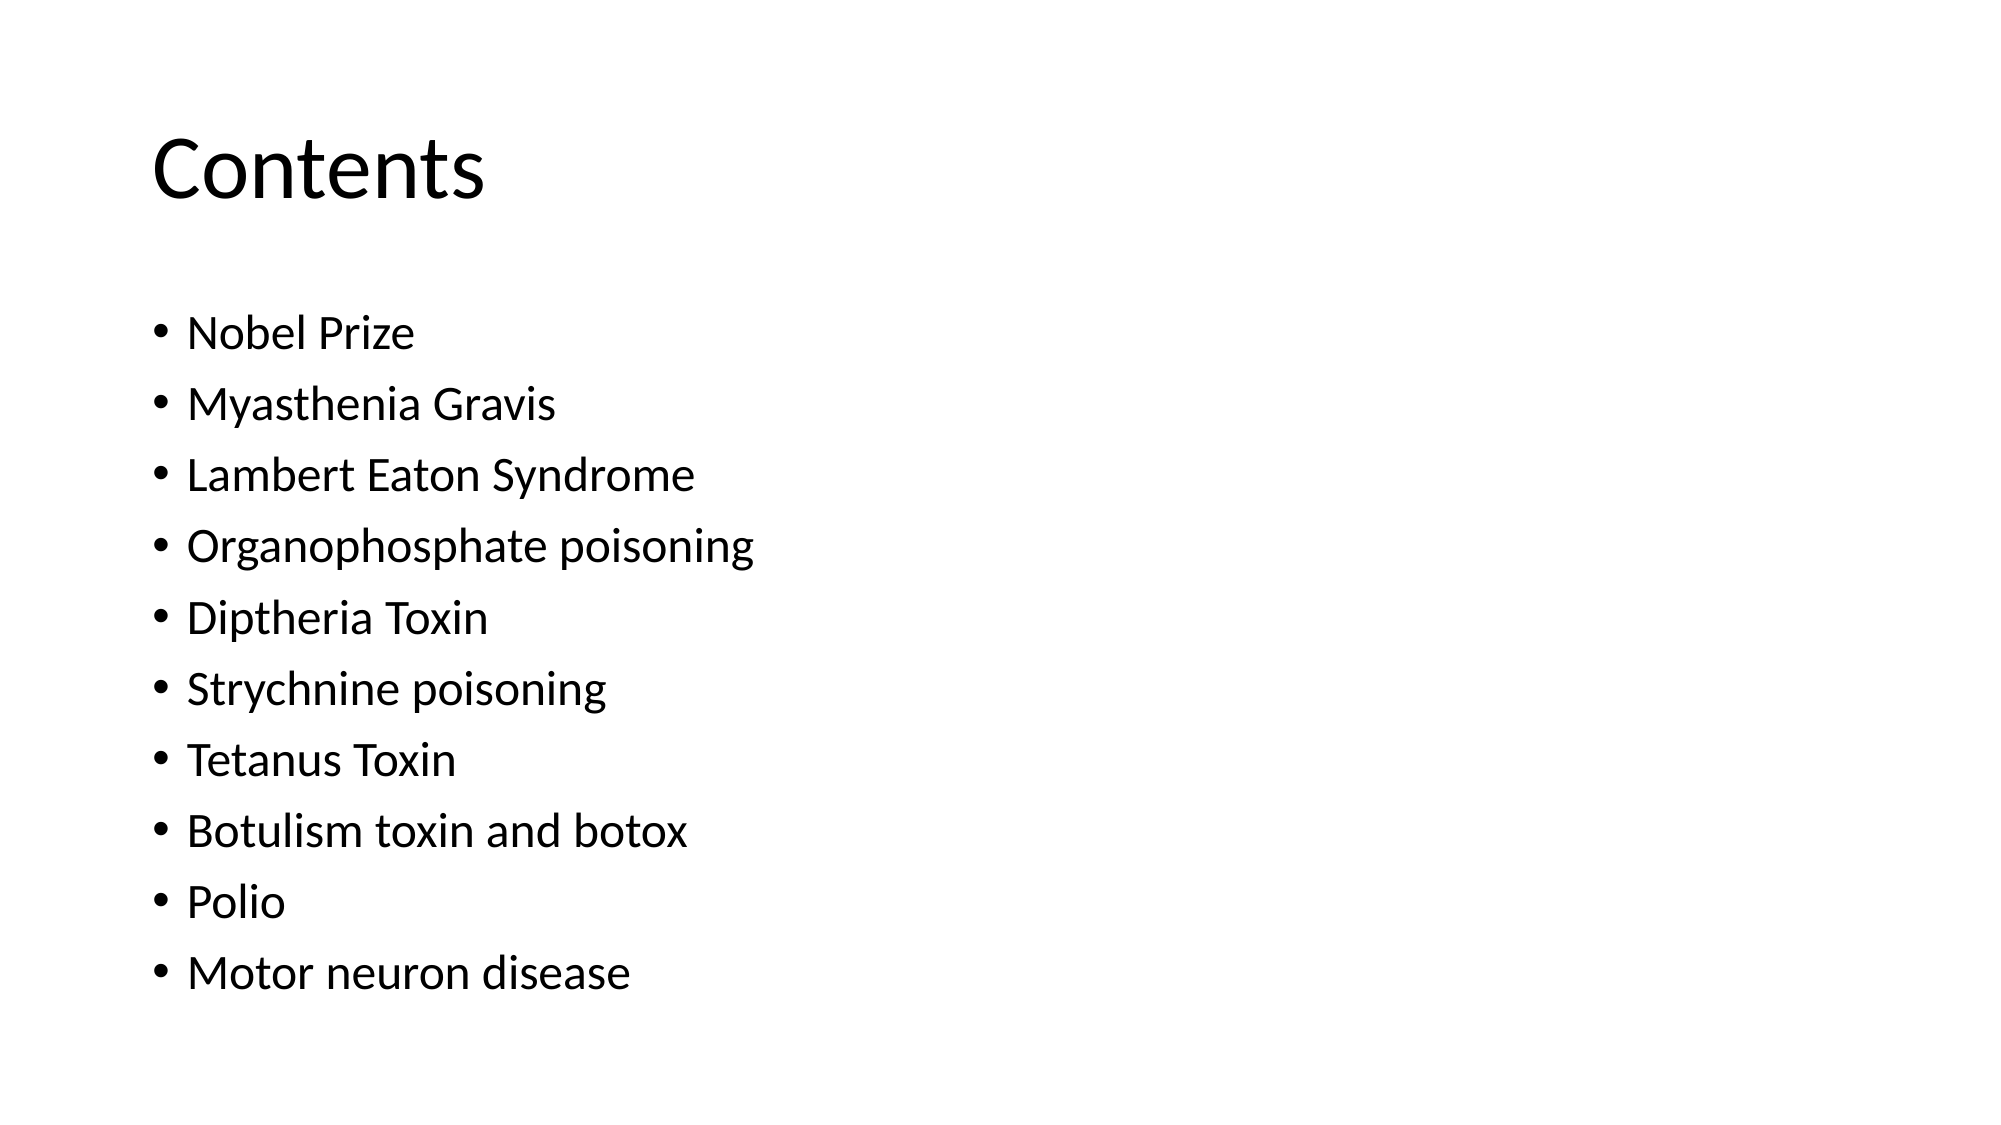

# Contents
Nobel Prize
Myasthenia Gravis
Lambert Eaton Syndrome
Organophosphate poisoning
Diptheria Toxin
Strychnine poisoning
Tetanus Toxin
Botulism toxin and botox
Polio
Motor neuron disease